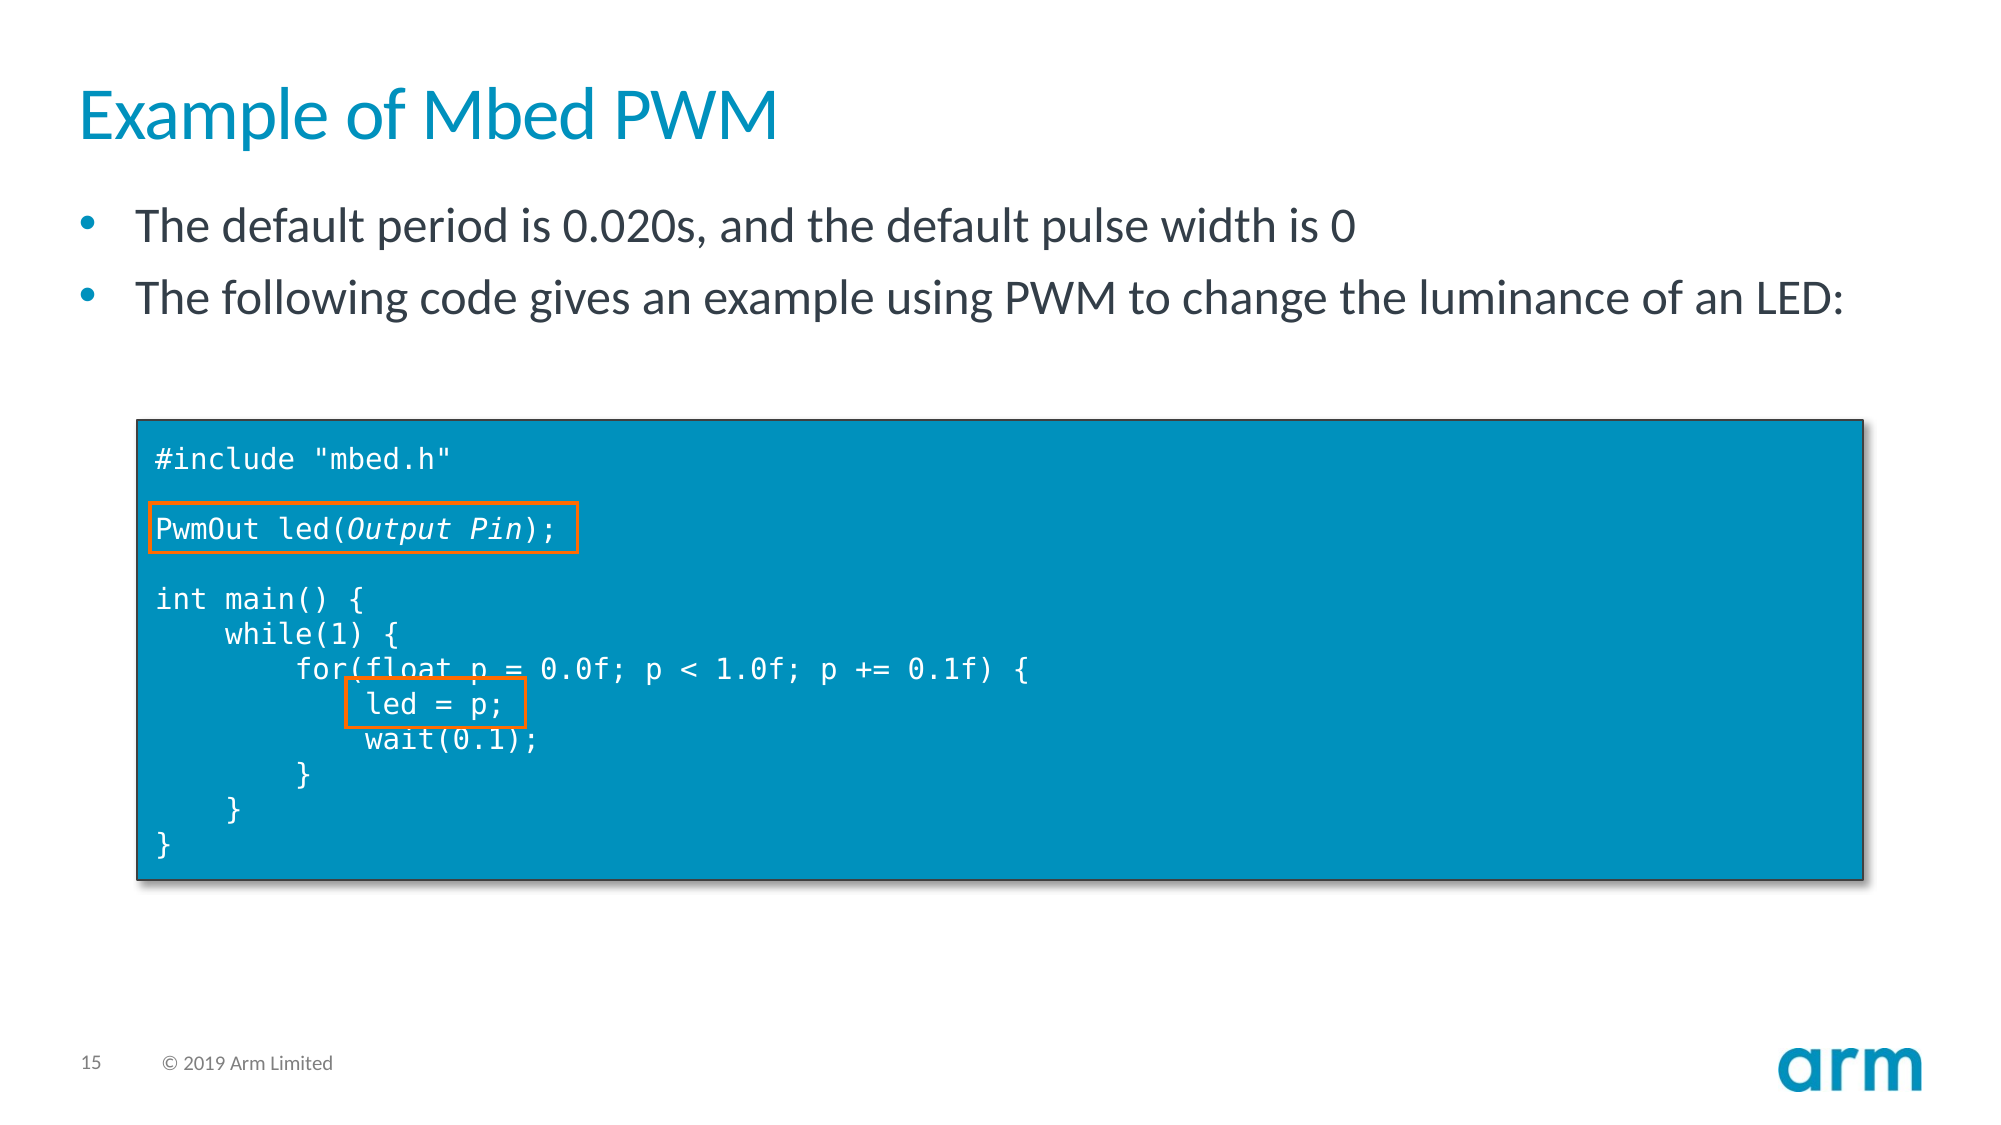

# Example of Mbed PWM
The default period is 0.020s, and the default pulse width is 0
The following code gives an example using PWM to change the luminance of an LED:

#include "mbed.h"

PwmOut led(Output Pin);

int main() {
    while(1) {
        for(float p = 0.0f; p < 1.0f; p += 0.1f) {
            led = p;
            wait(0.1);
        }
    }
}